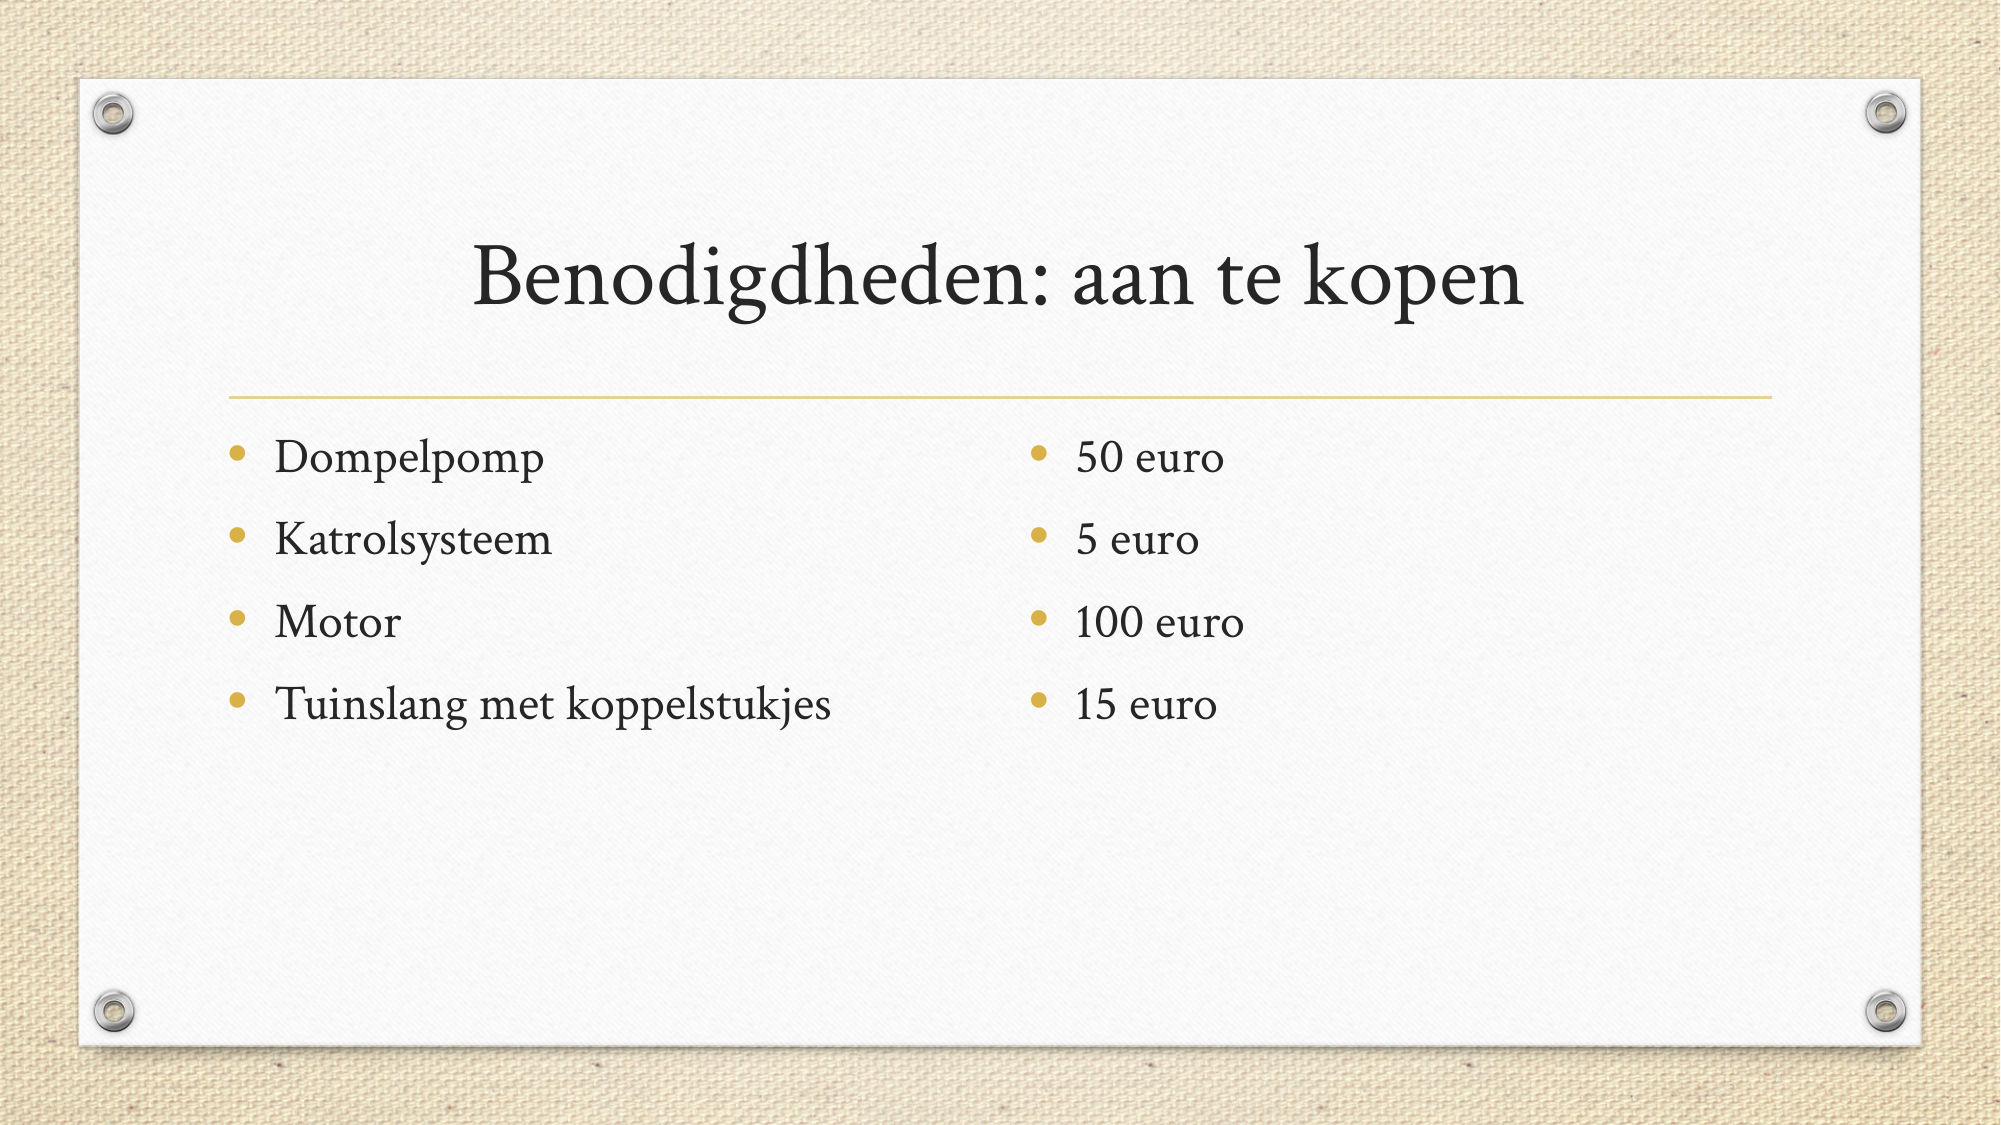

# Benodigdheden: aan te kopen
Dompelpomp
Katrolsysteem
Motor
Tuinslang met koppelstukjes
50 euro
5 euro
100 euro
15 euro